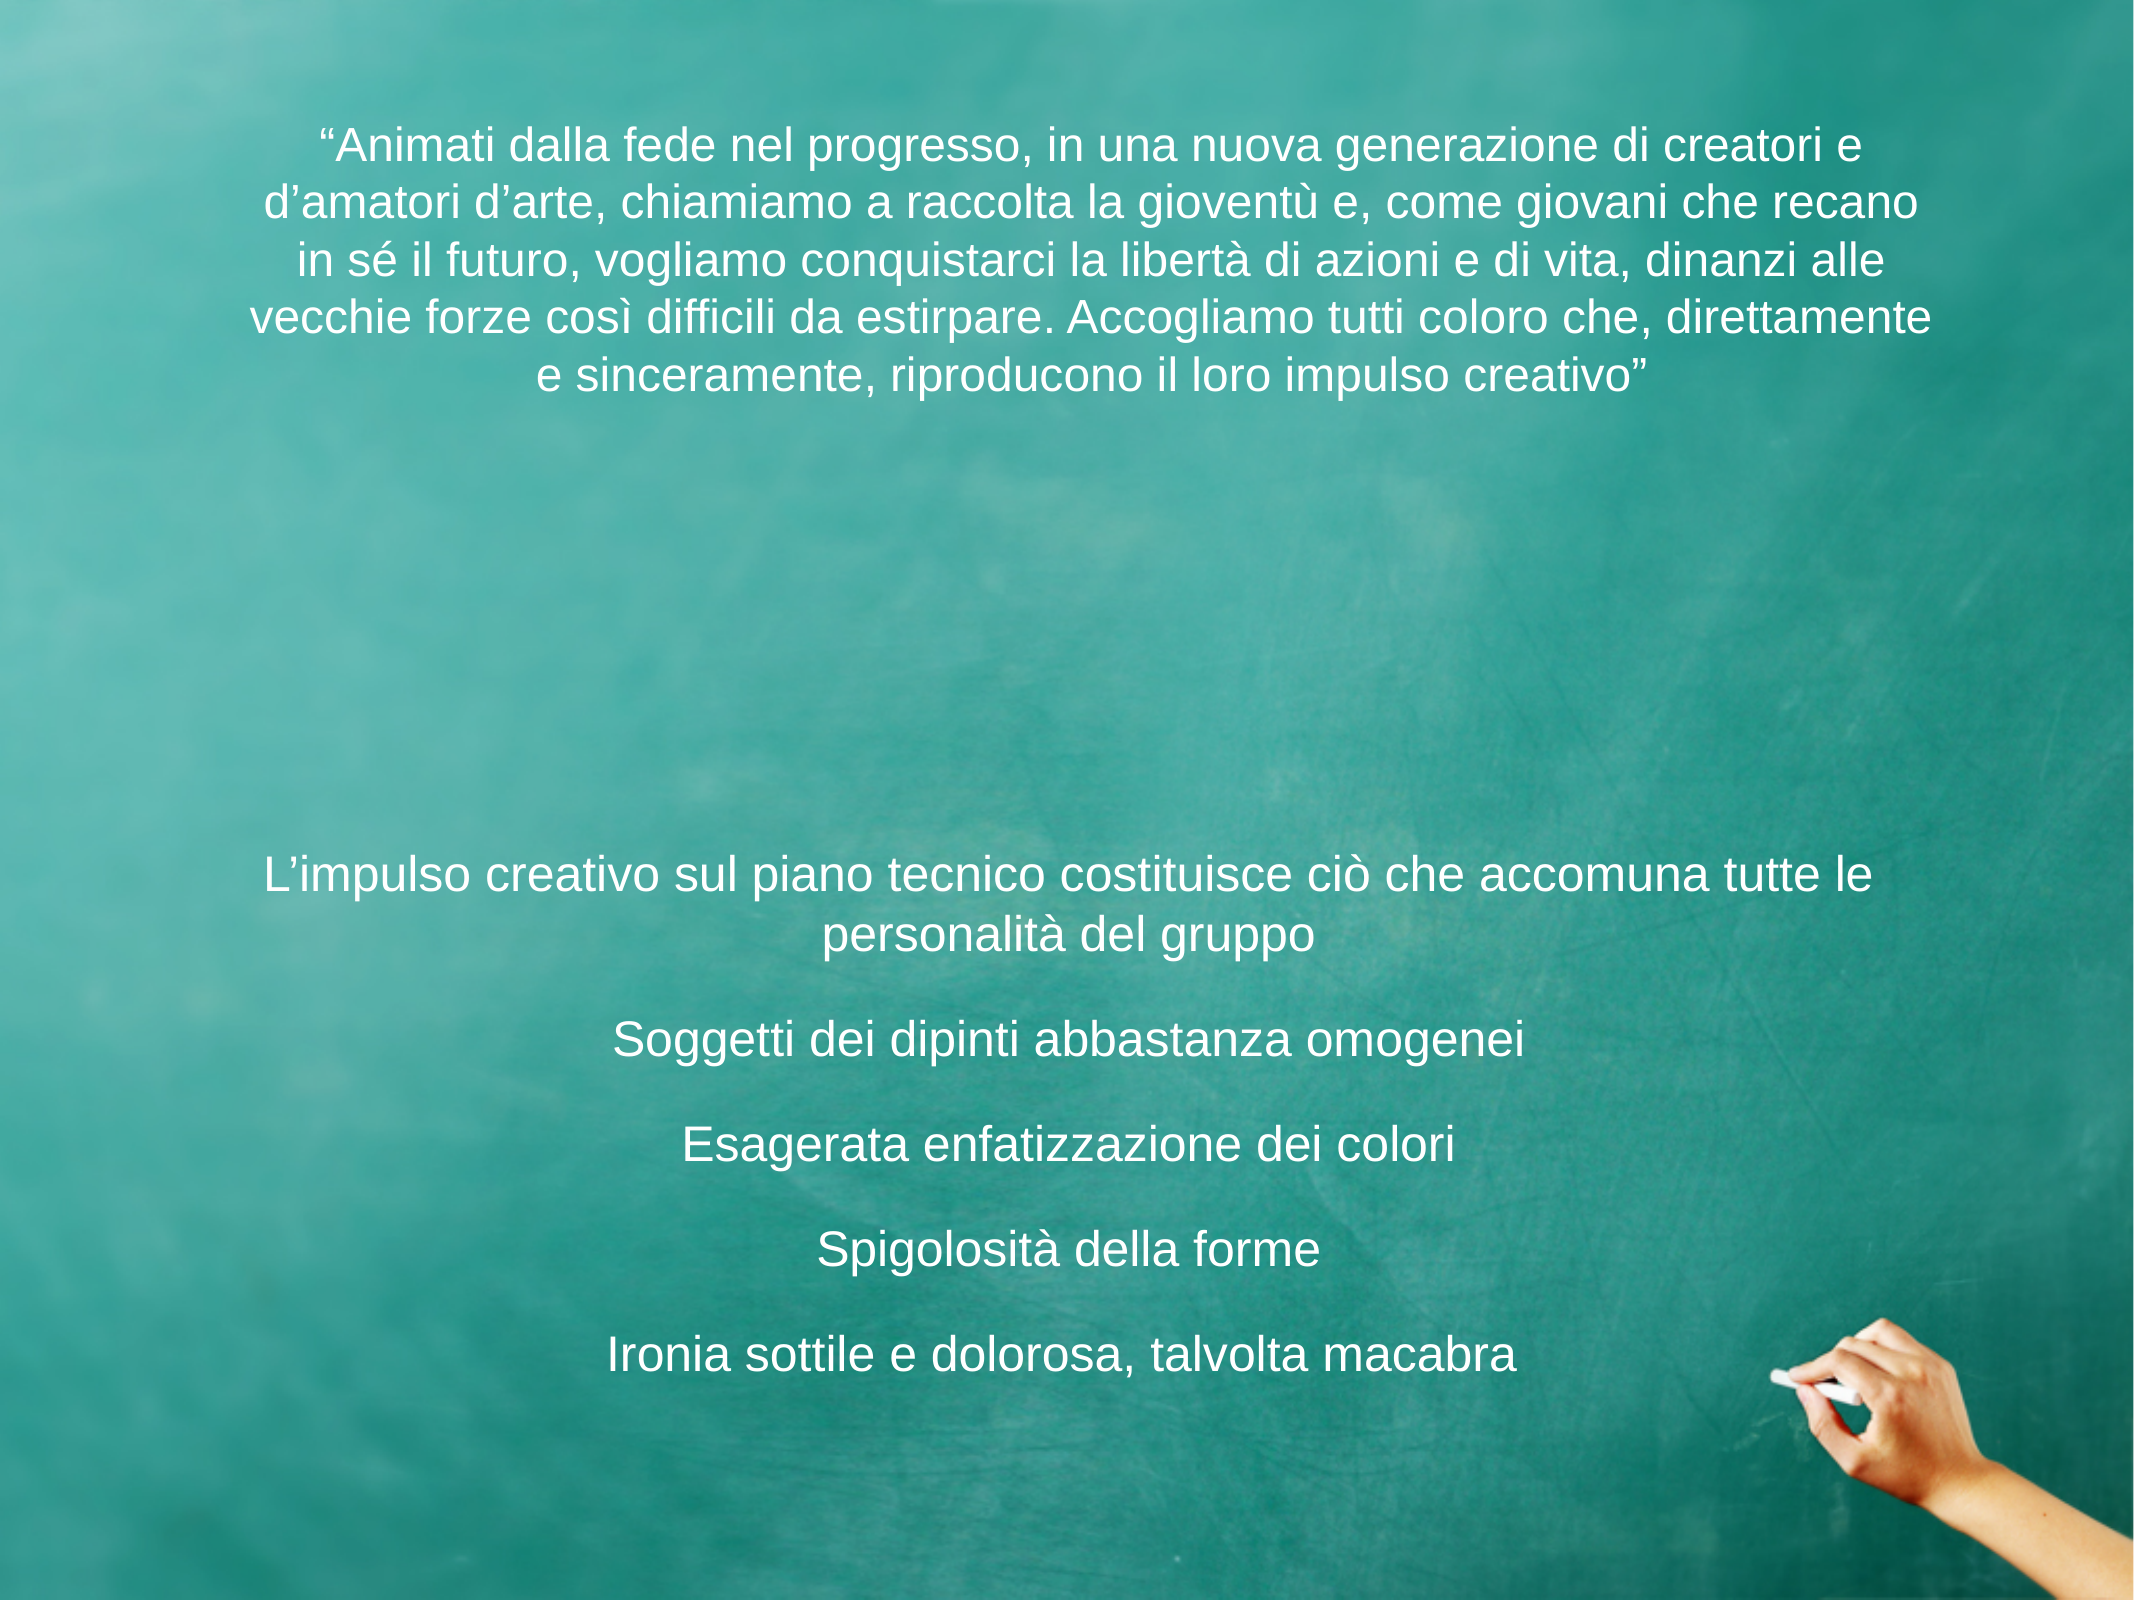

“Animati dalla fede nel progresso, in una nuova generazione di creatori e d’amatori d’arte, chiamiamo a raccolta la gioventù e, come giovani che recano in sé il futuro, vogliamo conquistarci la libertà di azioni e di vita, dinanzi alle vecchie forze così difficili da estirpare. Accogliamo tutti coloro che, direttamente e sinceramente, riproducono il loro impulso creativo”
L’impulso creativo sul piano tecnico costituisce ciò che accomuna tutte le personalità del gruppo

Soggetti dei dipinti abbastanza omogenei

Esagerata enfatizzazione dei colori

Spigolosità della forme

Ironia sottile e dolorosa, talvolta macabra